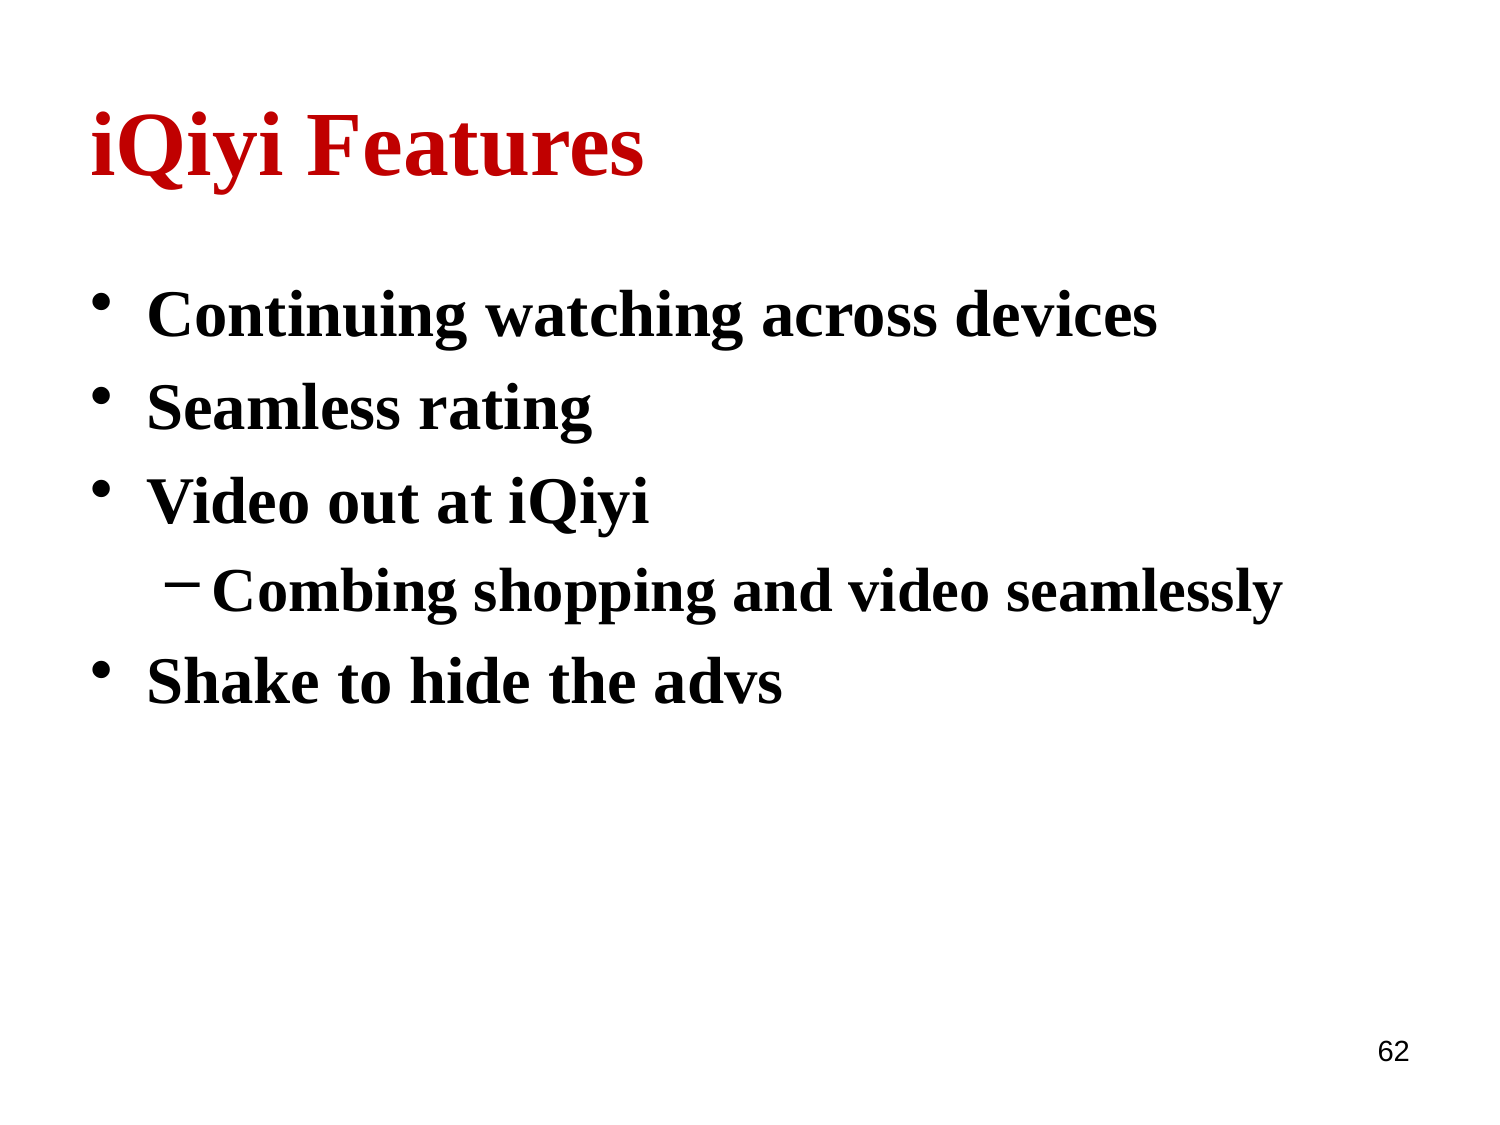

# iQiyi Features
Continuing watching across devices
Seamless rating
Video out at iQiyi
Combing shopping and video seamlessly
Shake to hide the advs
62